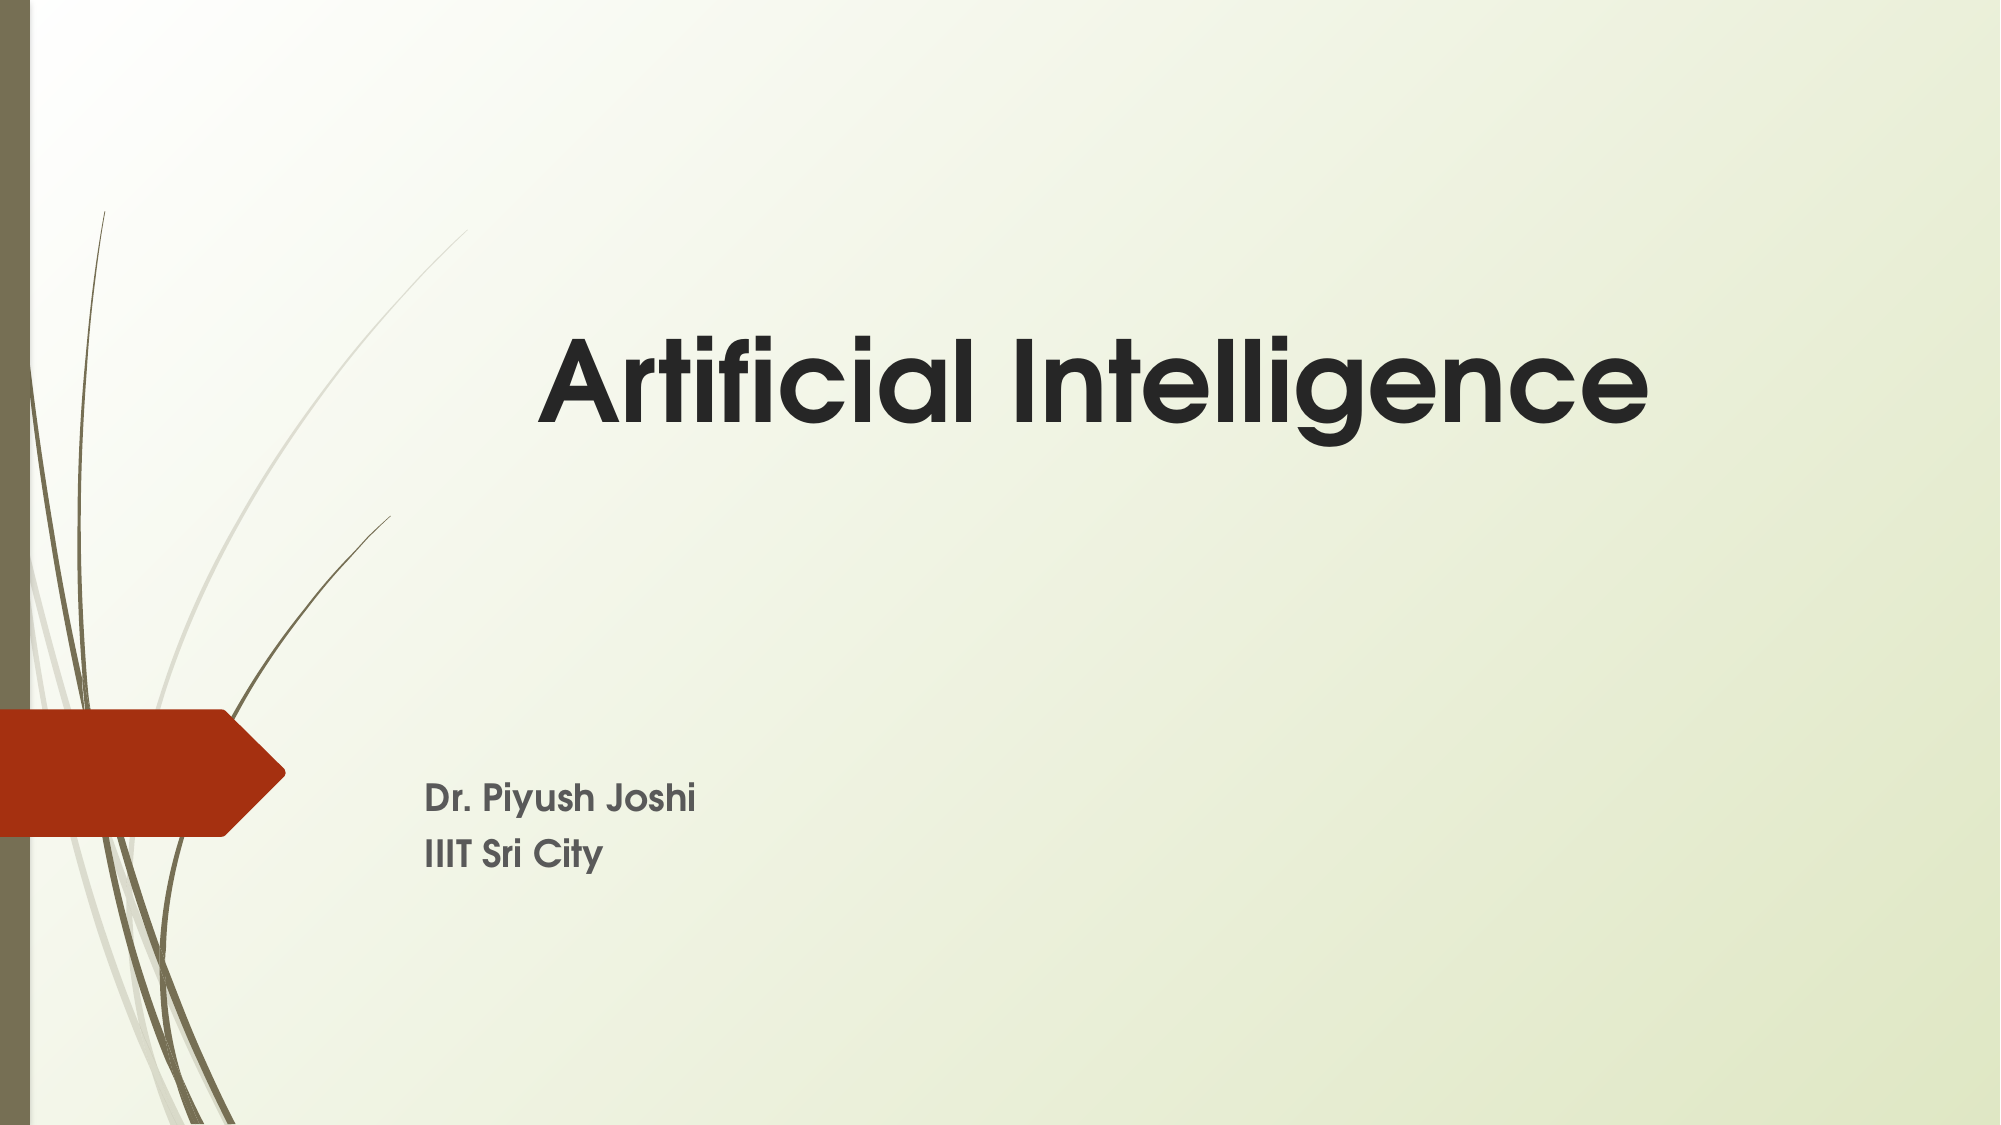

# Artificial Intelligence
Dr. Piyush Joshi
IIIT Sri City